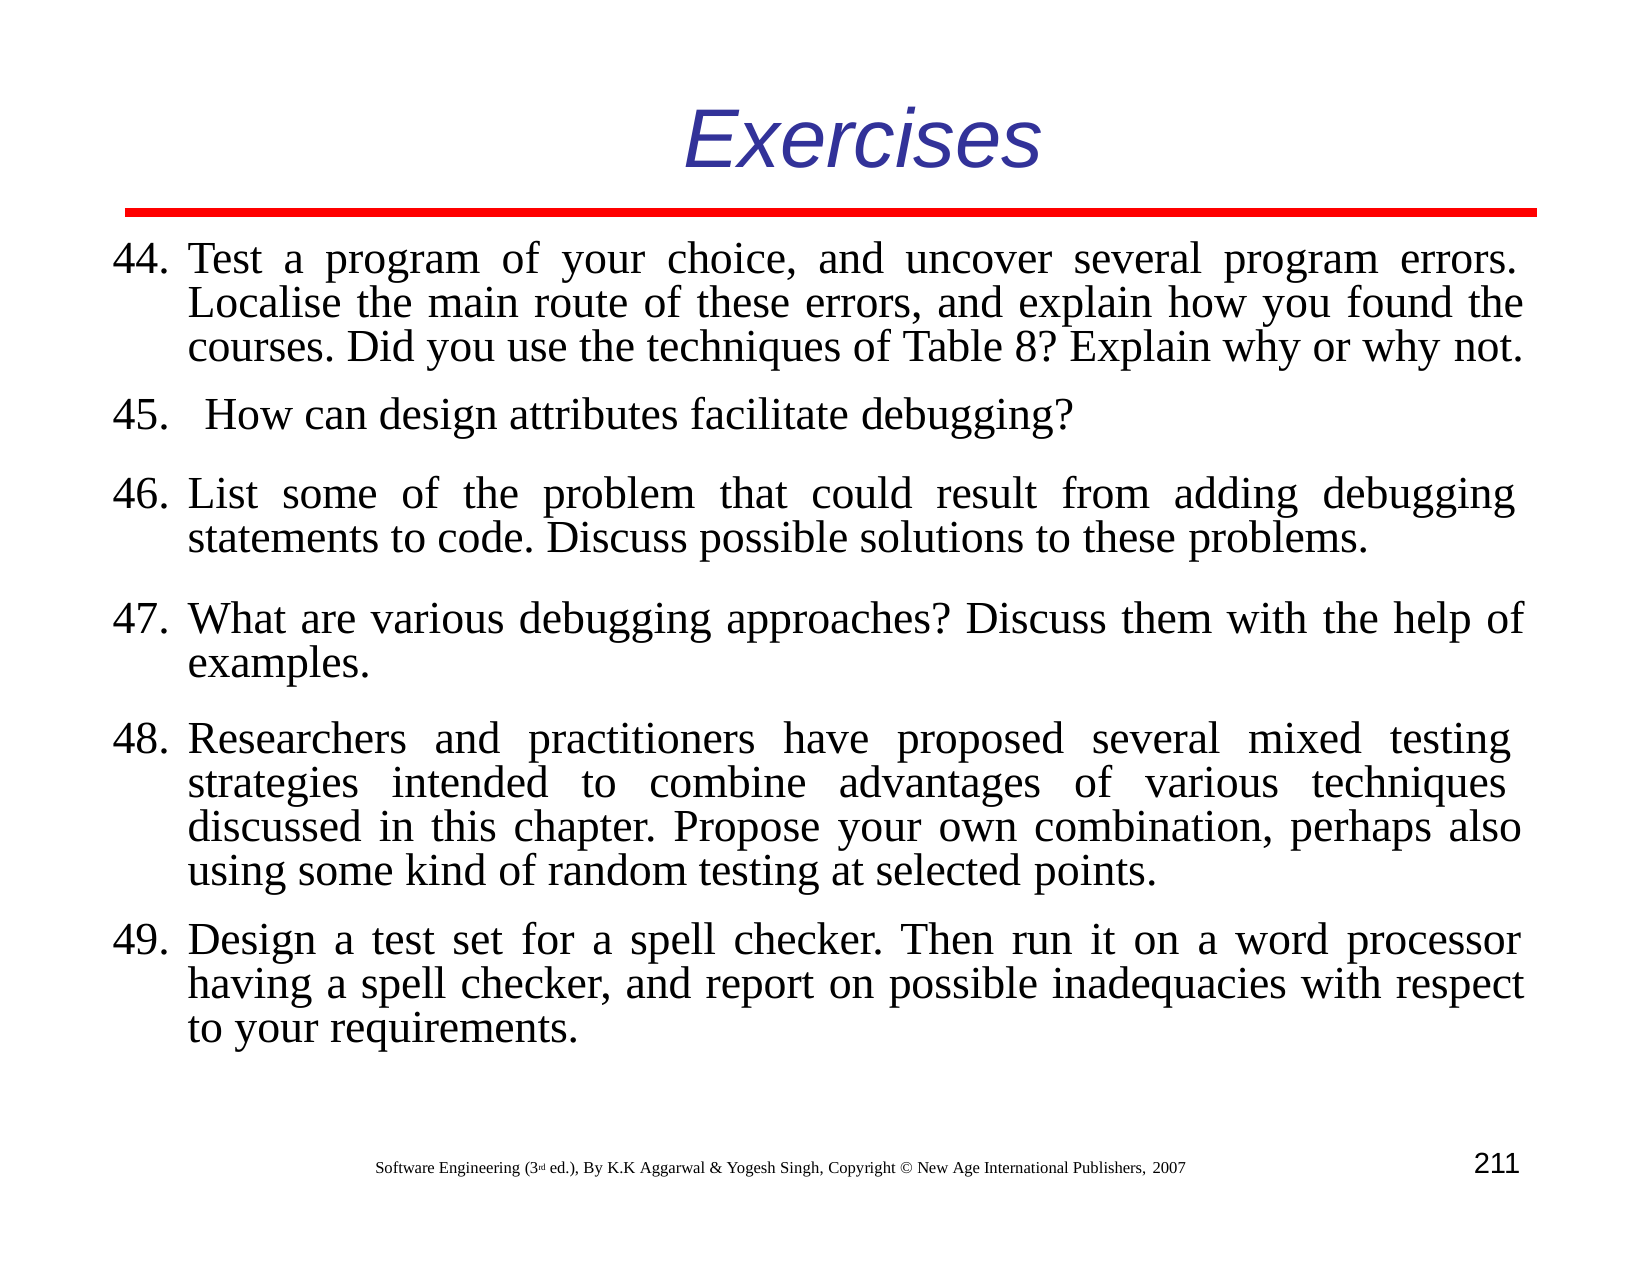

# Exercises

Test a program of your choice, and uncover several program errors.  Localise the main route of these errors, and explain how you found the  courses. Did you use the techniques of Table 8? Explain why or why not.
How can design attributes facilitate debugging?
List some of the problem that could result from adding debugging  statements to code. Discuss possible solutions to these problems.
What are various debugging approaches? Discuss them with the help of  examples.
Researchers and practitioners have proposed several mixed testing  strategies intended to combine advantages of various techniques  discussed in this chapter. Propose your own combination, perhaps also  using some kind of random testing at selected points.
Design a test set for a spell checker. Then run it on a word processor  having a spell checker, and report on possible inadequacies with respect  to your requirements.
211
Software Engineering (3rd  ed.), By K.K Aggarwal & Yogesh Singh, Copyright © New Age International Publishers, 2007